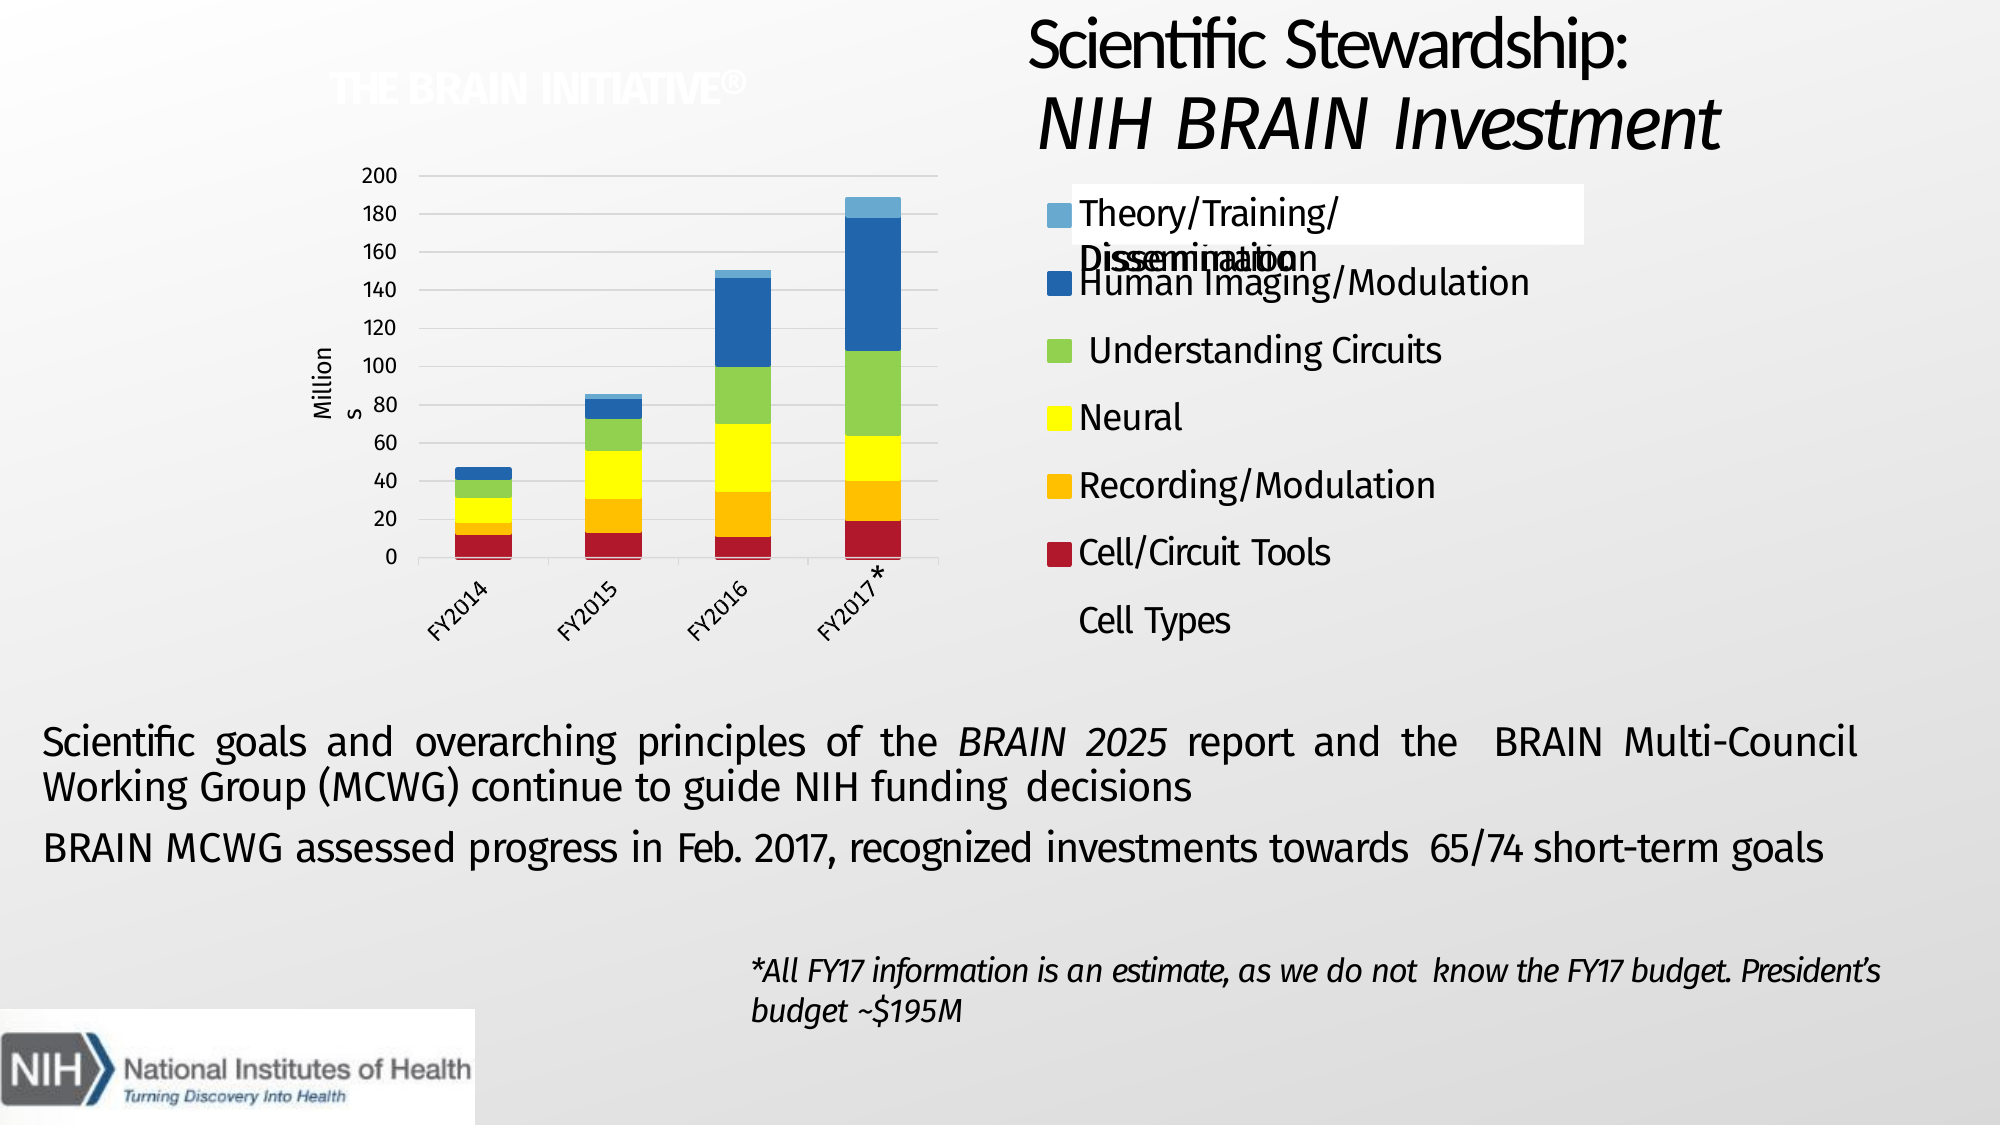

# Scientific Stewardship:
NIH BRAIN Investment
THE BRAIN INITIATIVE®
200
180
160
140
120
100
80
60
40
20
0

Theory/Training/Dissemination
Training/Dissemination

Human Imaging/Modulation  Understanding Circuits  Neural Recording/Modulation  Cell/Circuit Tools
Cell Types

Millions

*

Scientific goals and overarching principles of the BRAIN 2025 report and the  BRAIN Multi-Council Working Group (MCWG) continue to guide NIH funding  decisions
BRAIN MCWG assessed progress in Feb. 2017, recognized investments towards  65/74 short-term goals

*All FY17 information is an estimate, as we do not  know the FY17 budget. President’s budget ~$195M